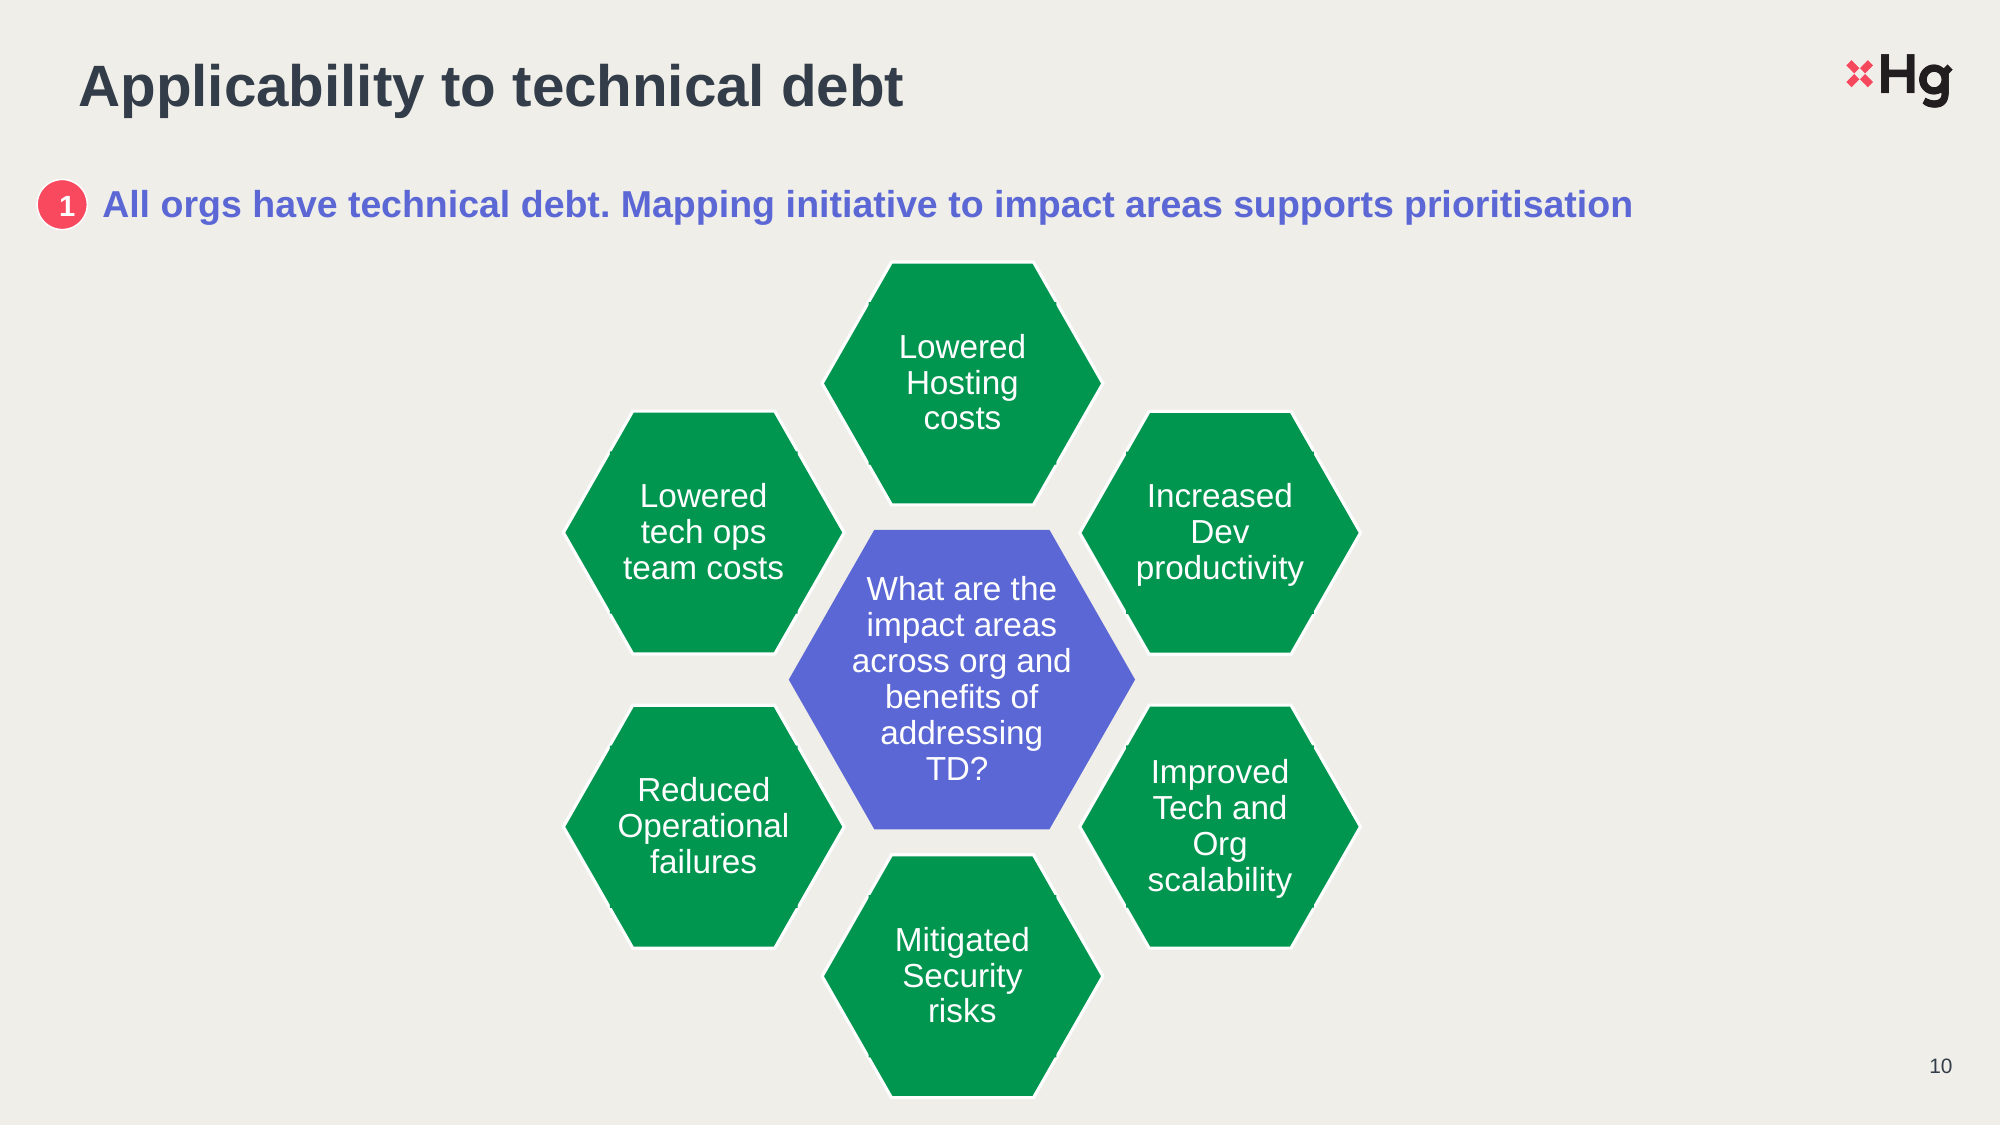

Applicability to technical debt
All orgs have technical debt. Mapping initiative to impact areas supports prioritisation
1

Lowered Hosting costs

Lowered tech ops team costs

Increased Dev productivity

What are the impact areas across org and benefits of addressing TD?

Improved Tech and Org scalability

Reduced Operational failures

Mitigated Security risks